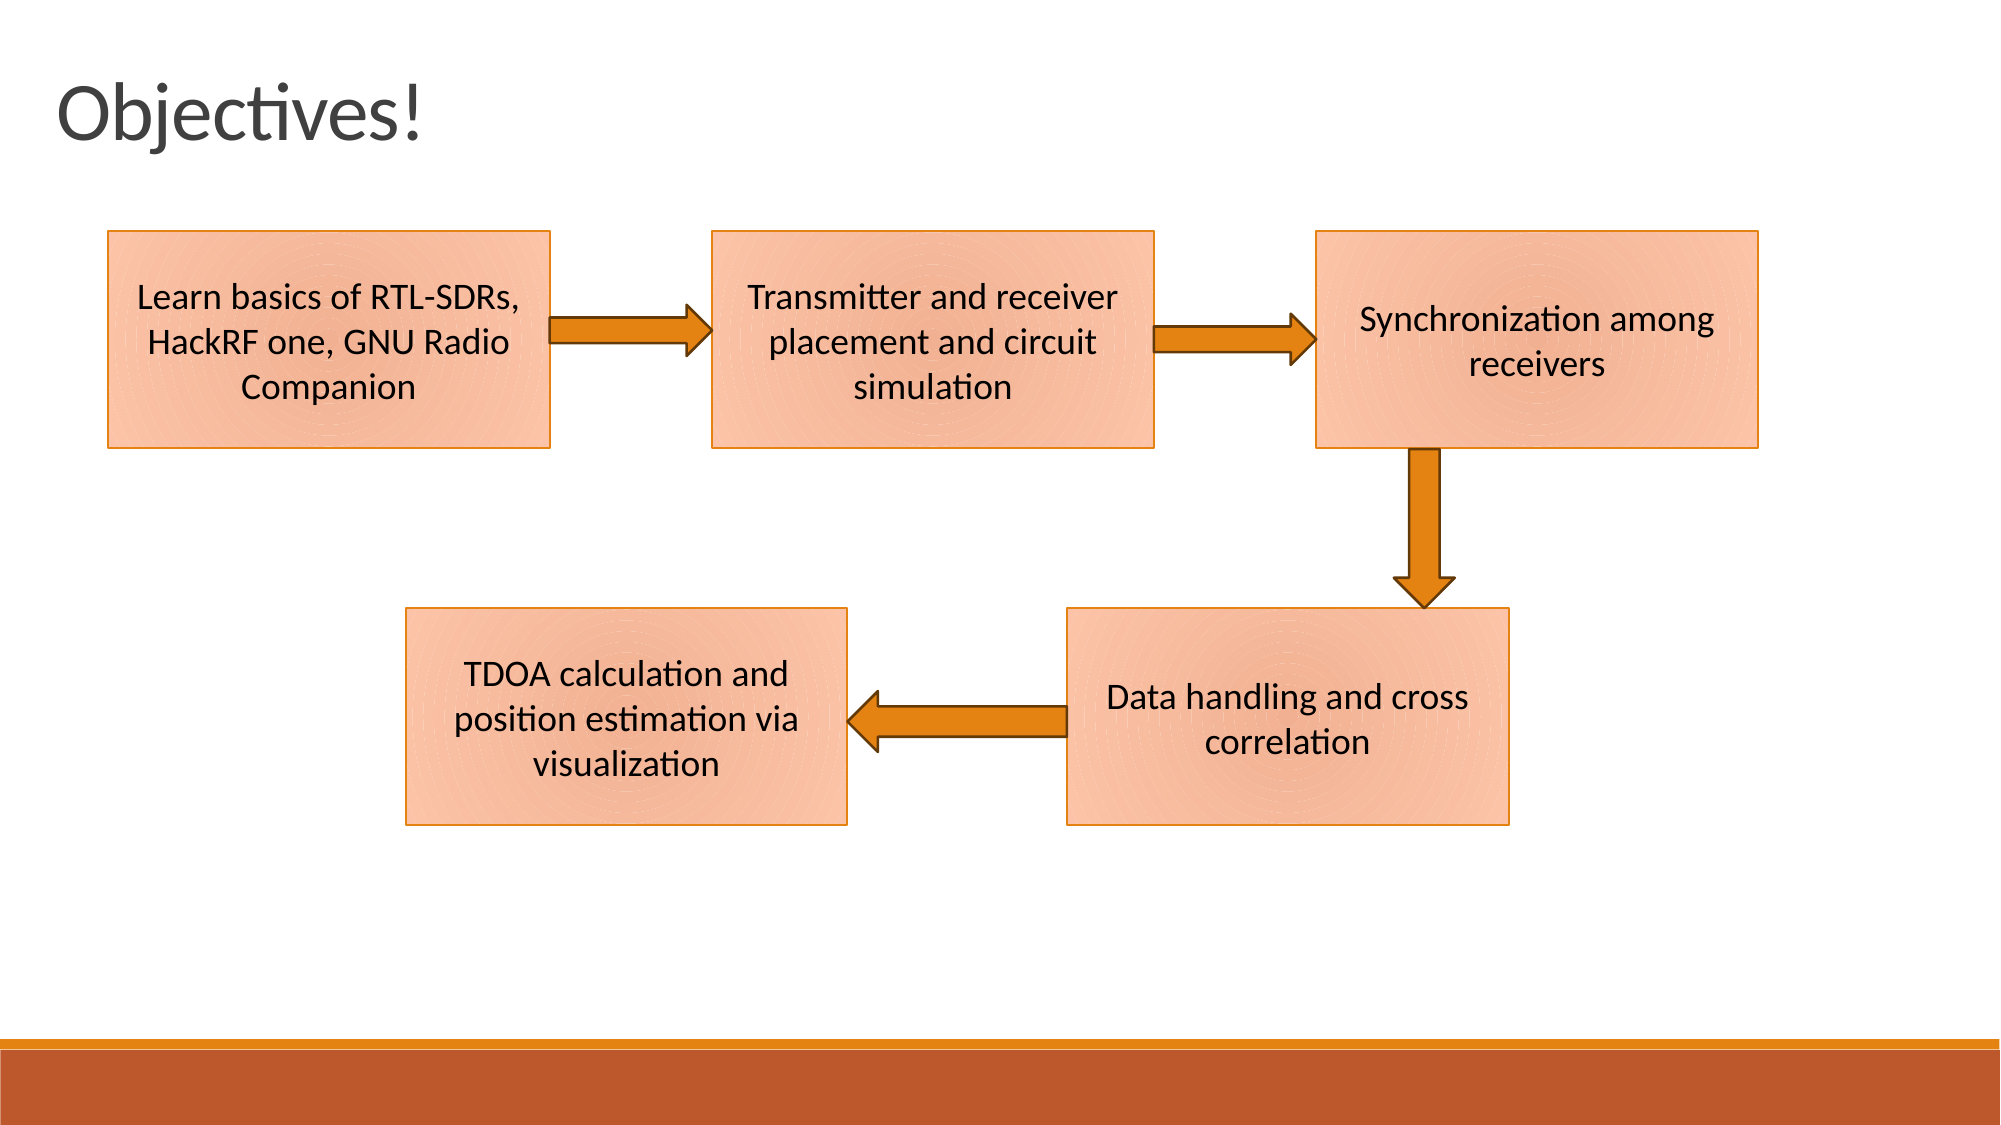

Objectives!
Learn basics of RTL-SDRs, HackRF one, GNU Radio Companion
Transmitter and receiver placement and circuit simulation
Synchronization among receivers

TDOA calculation and position estimation via visualization
Data handling and cross correlation